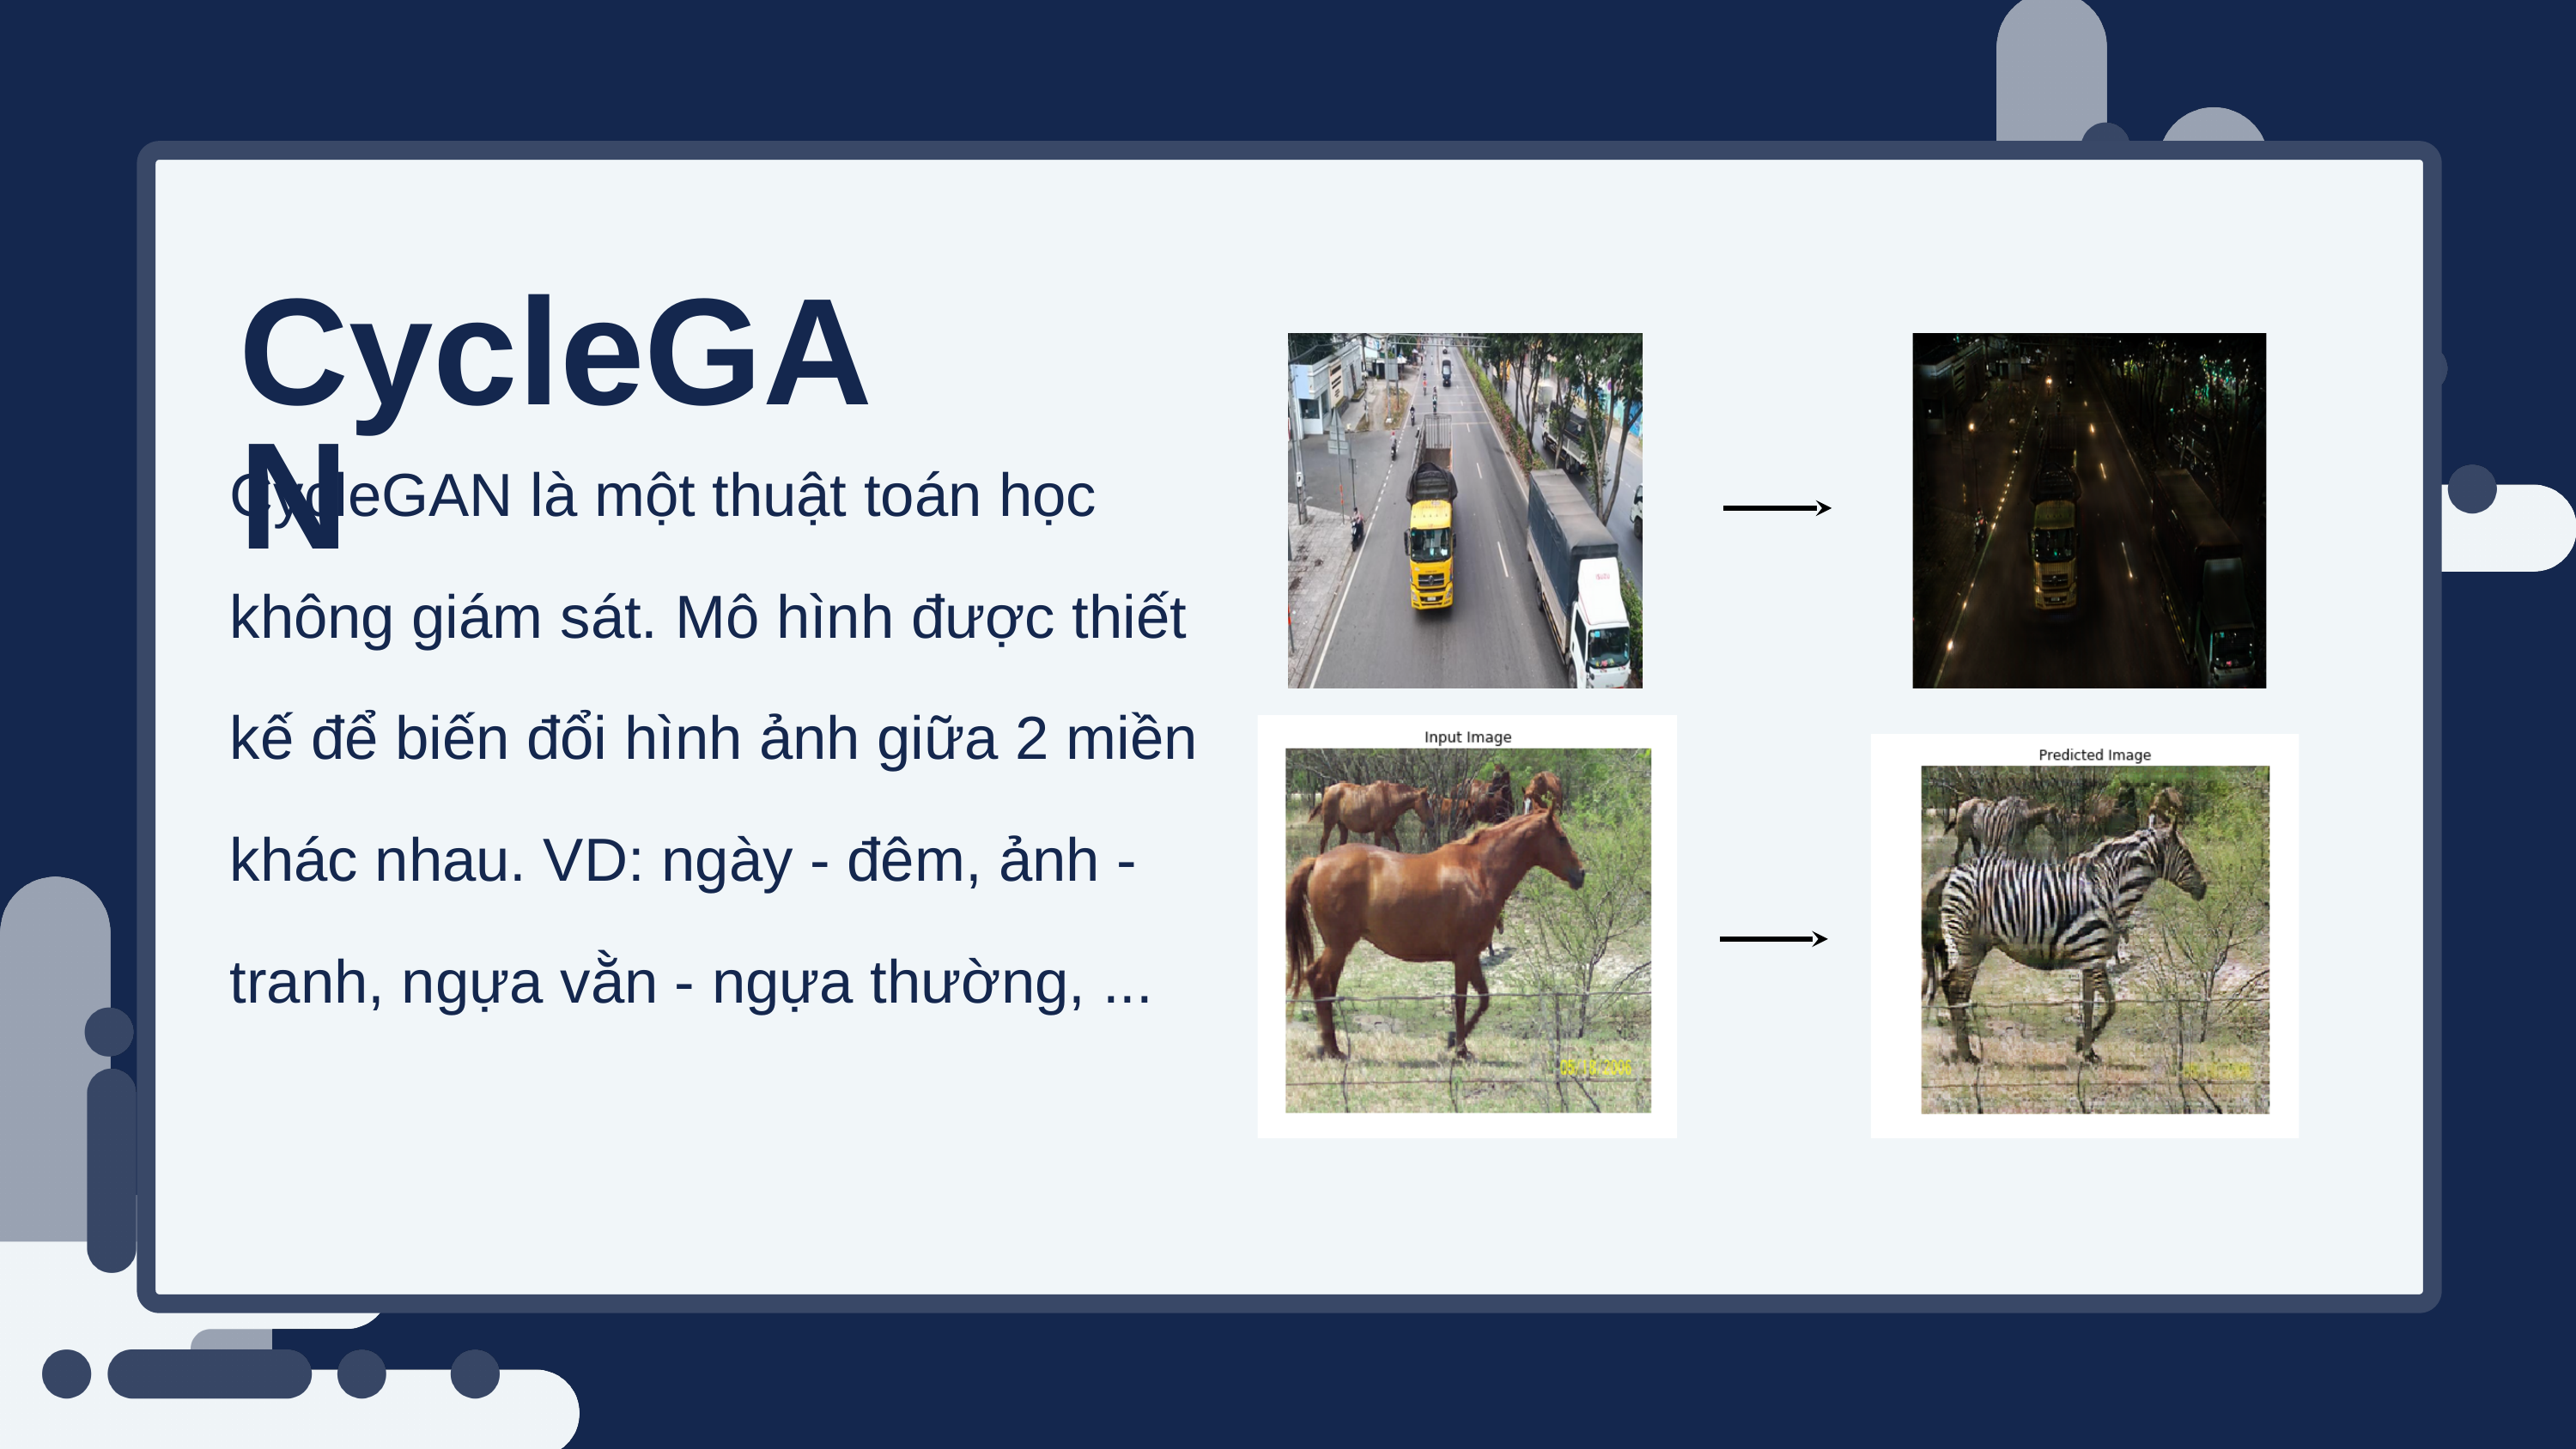

CycleGAN

CycleGAN là một thuật toán học không giám sát. Mô hình được thiết kế để biến đổi hình ảnh giữa 2 miền khác nhau. VD: ngày - đêm, ảnh - tranh, ngựa vằn - ngựa thường, ...